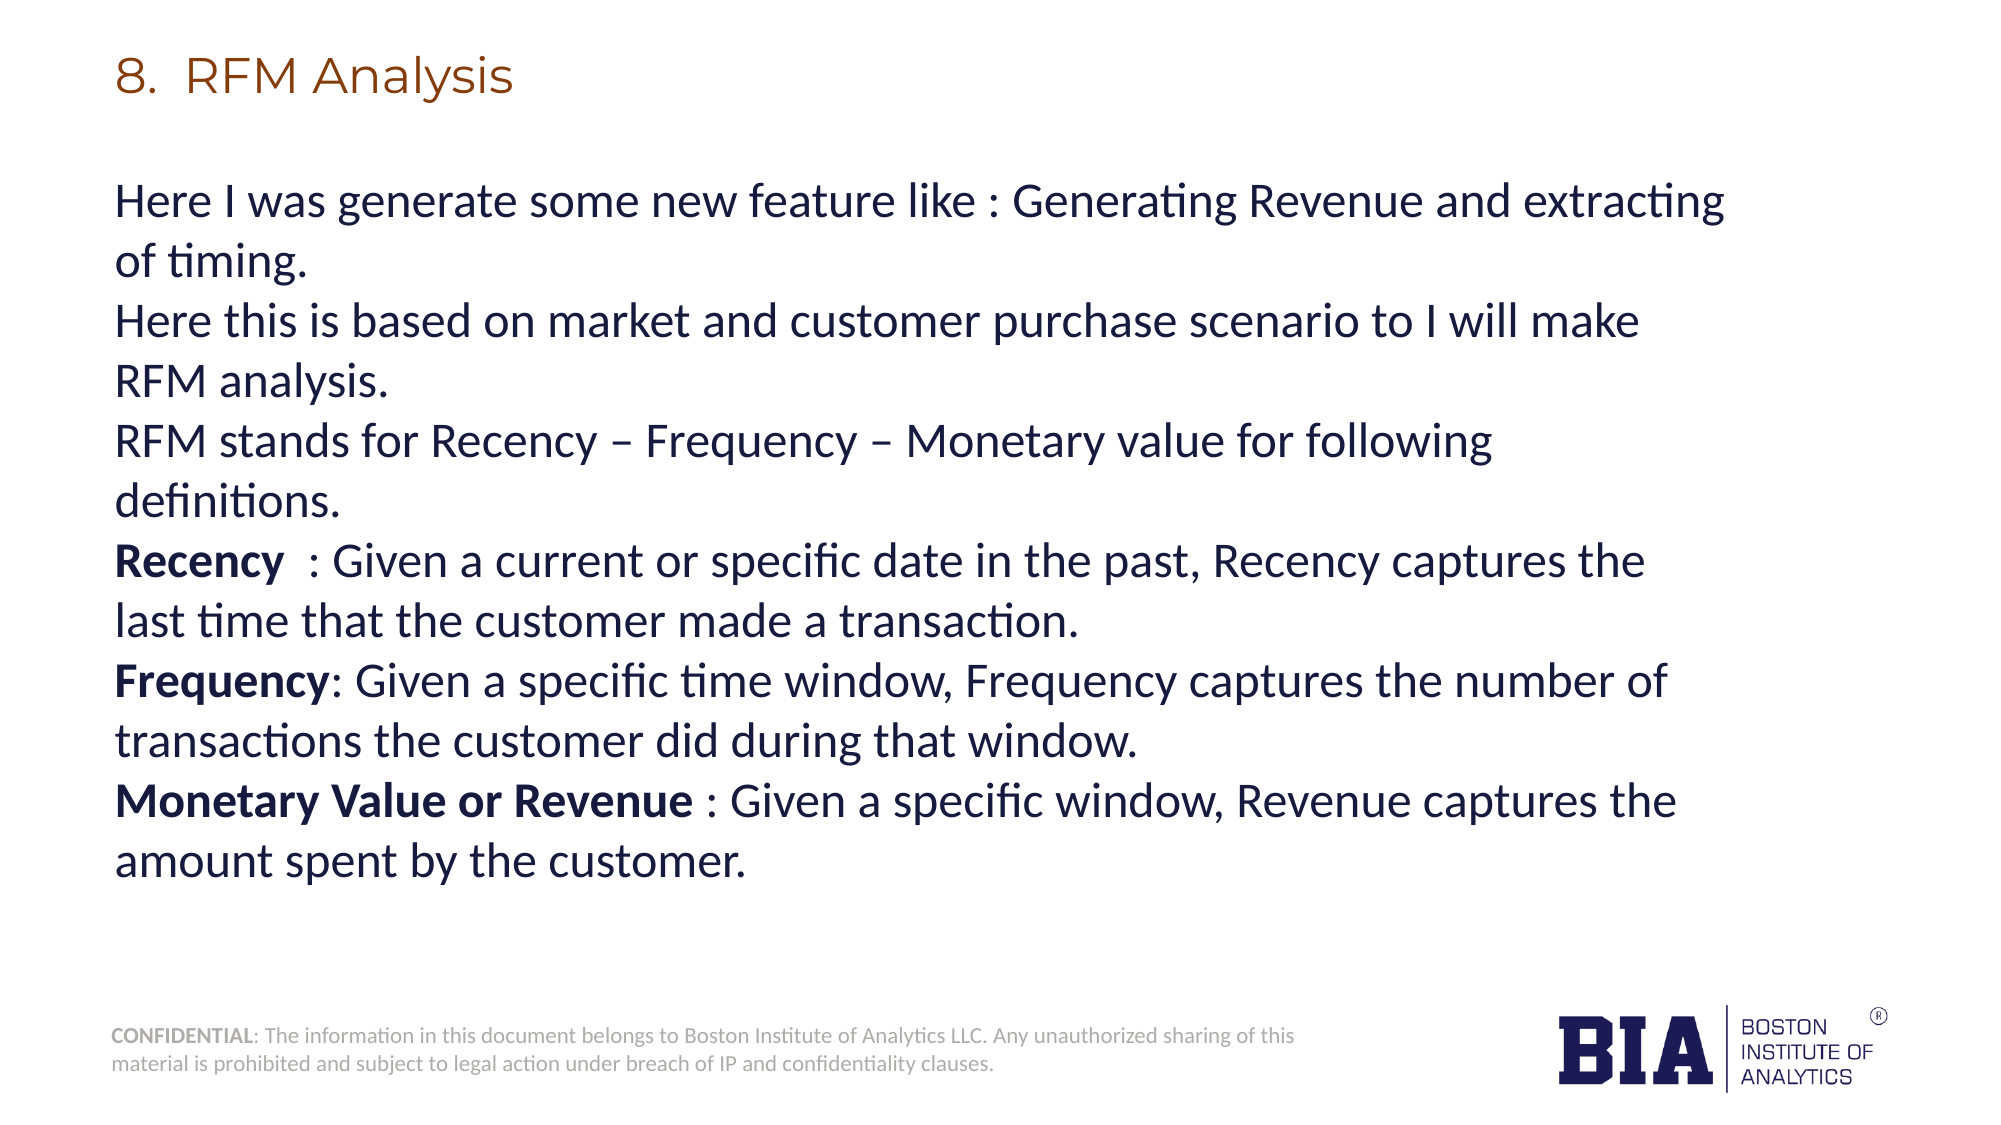

8.  RFM Analysis
Here I was generate some new feature like : Generating Revenue and extracting of timing.
Here this is based on market and customer purchase scenario to I will make RFM analysis.
RFM stands for Recency – Frequency – Monetary value for following definitions.
Recency  : Given a current or specific date in the past, Recency captures the last time that the customer made a transaction.
Frequency: Given a specific time window, Frequency captures the number of transactions the customer did during that window.
Monetary Value or Revenue : Given a specific window, Revenue captures the amount spent by the customer.